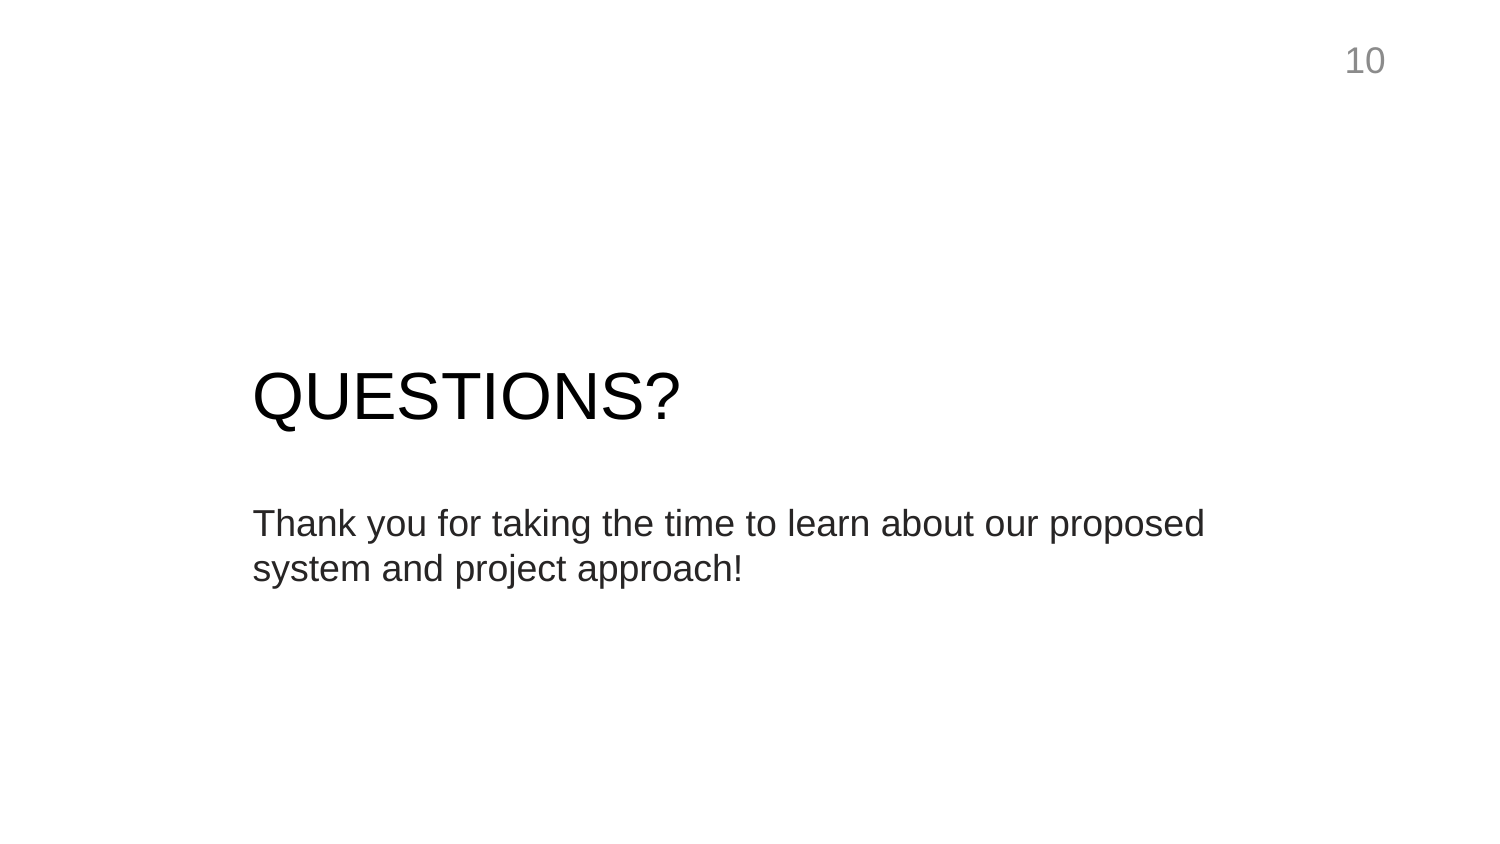

10
QUESTIONS?
Thank you for taking the time to learn about our proposed system and project approach!